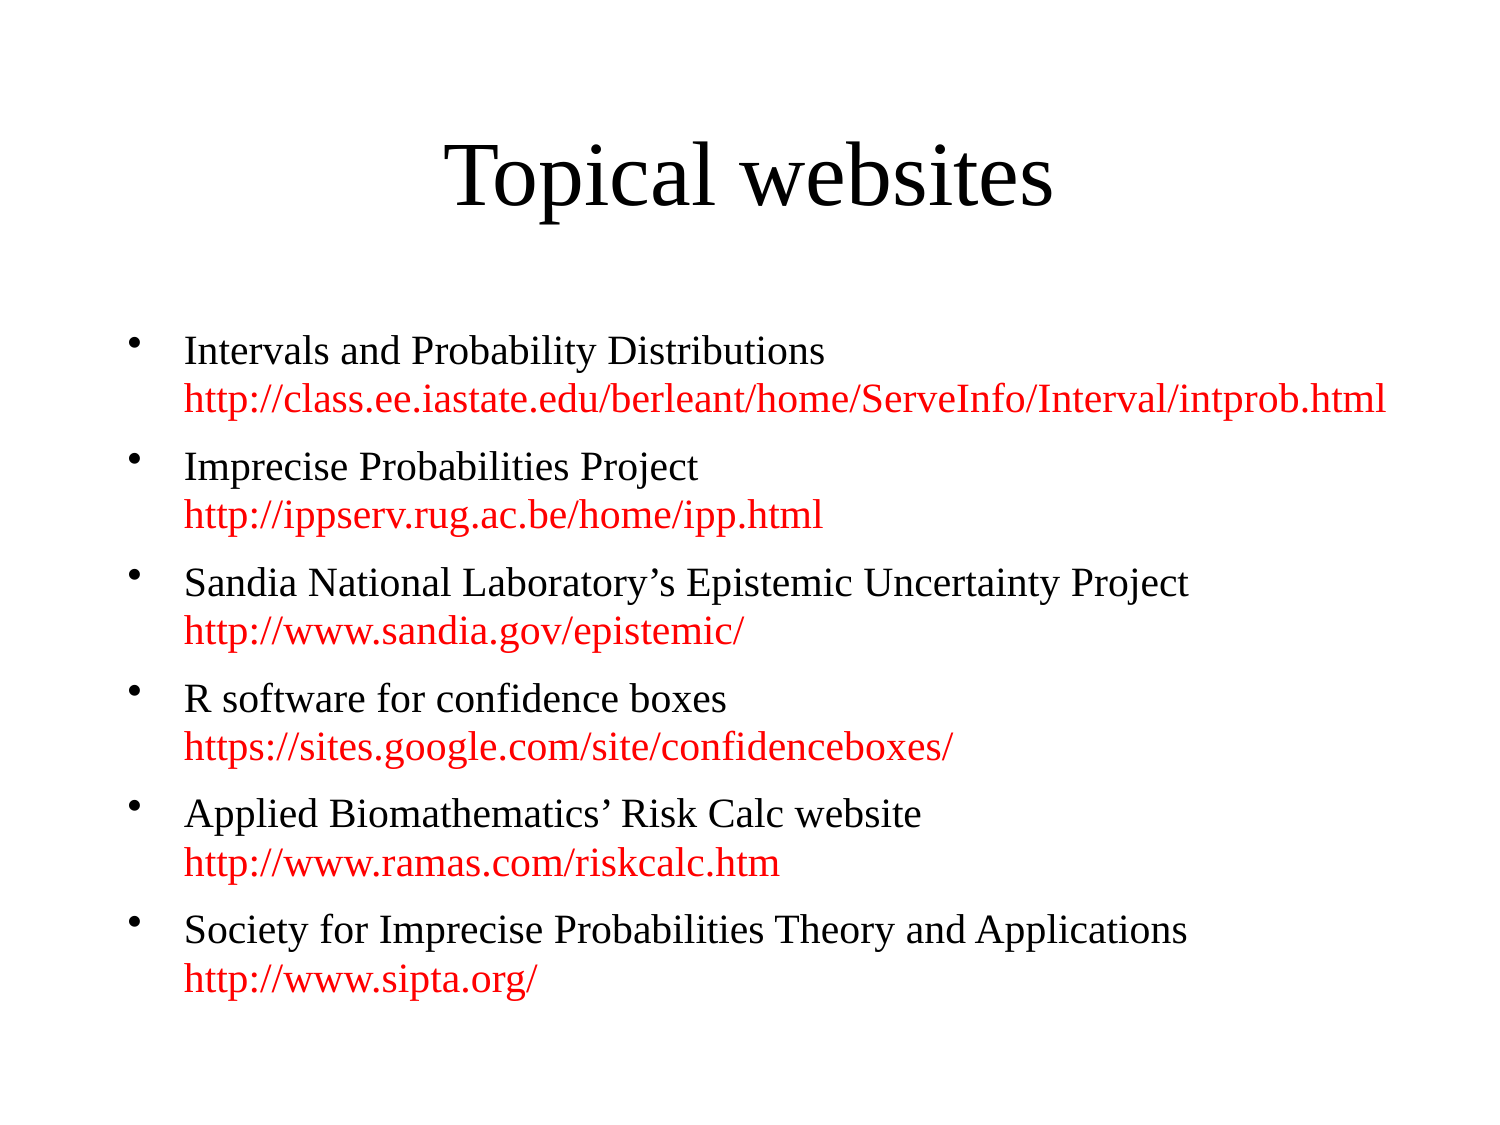

# Topical websites
Intervals and Probability Distributions
	http://class.ee.iastate.edu/berleant/home/ServeInfo/Interval/intprob.html

Imprecise Probabilities Project
	http://ippserv.rug.ac.be/home/ipp.html

Sandia National Laboratory’s Epistemic Uncertainty Project
	http://www.sandia.gov/epistemic/

R software for confidence boxes
	https://sites.google.com/site/confidenceboxes/

Applied Biomathematics’ Risk Calc website
	http://www.ramas.com/riskcalc.htm

Society for Imprecise Probabilities Theory and Applications
	http://www.sipta.org/